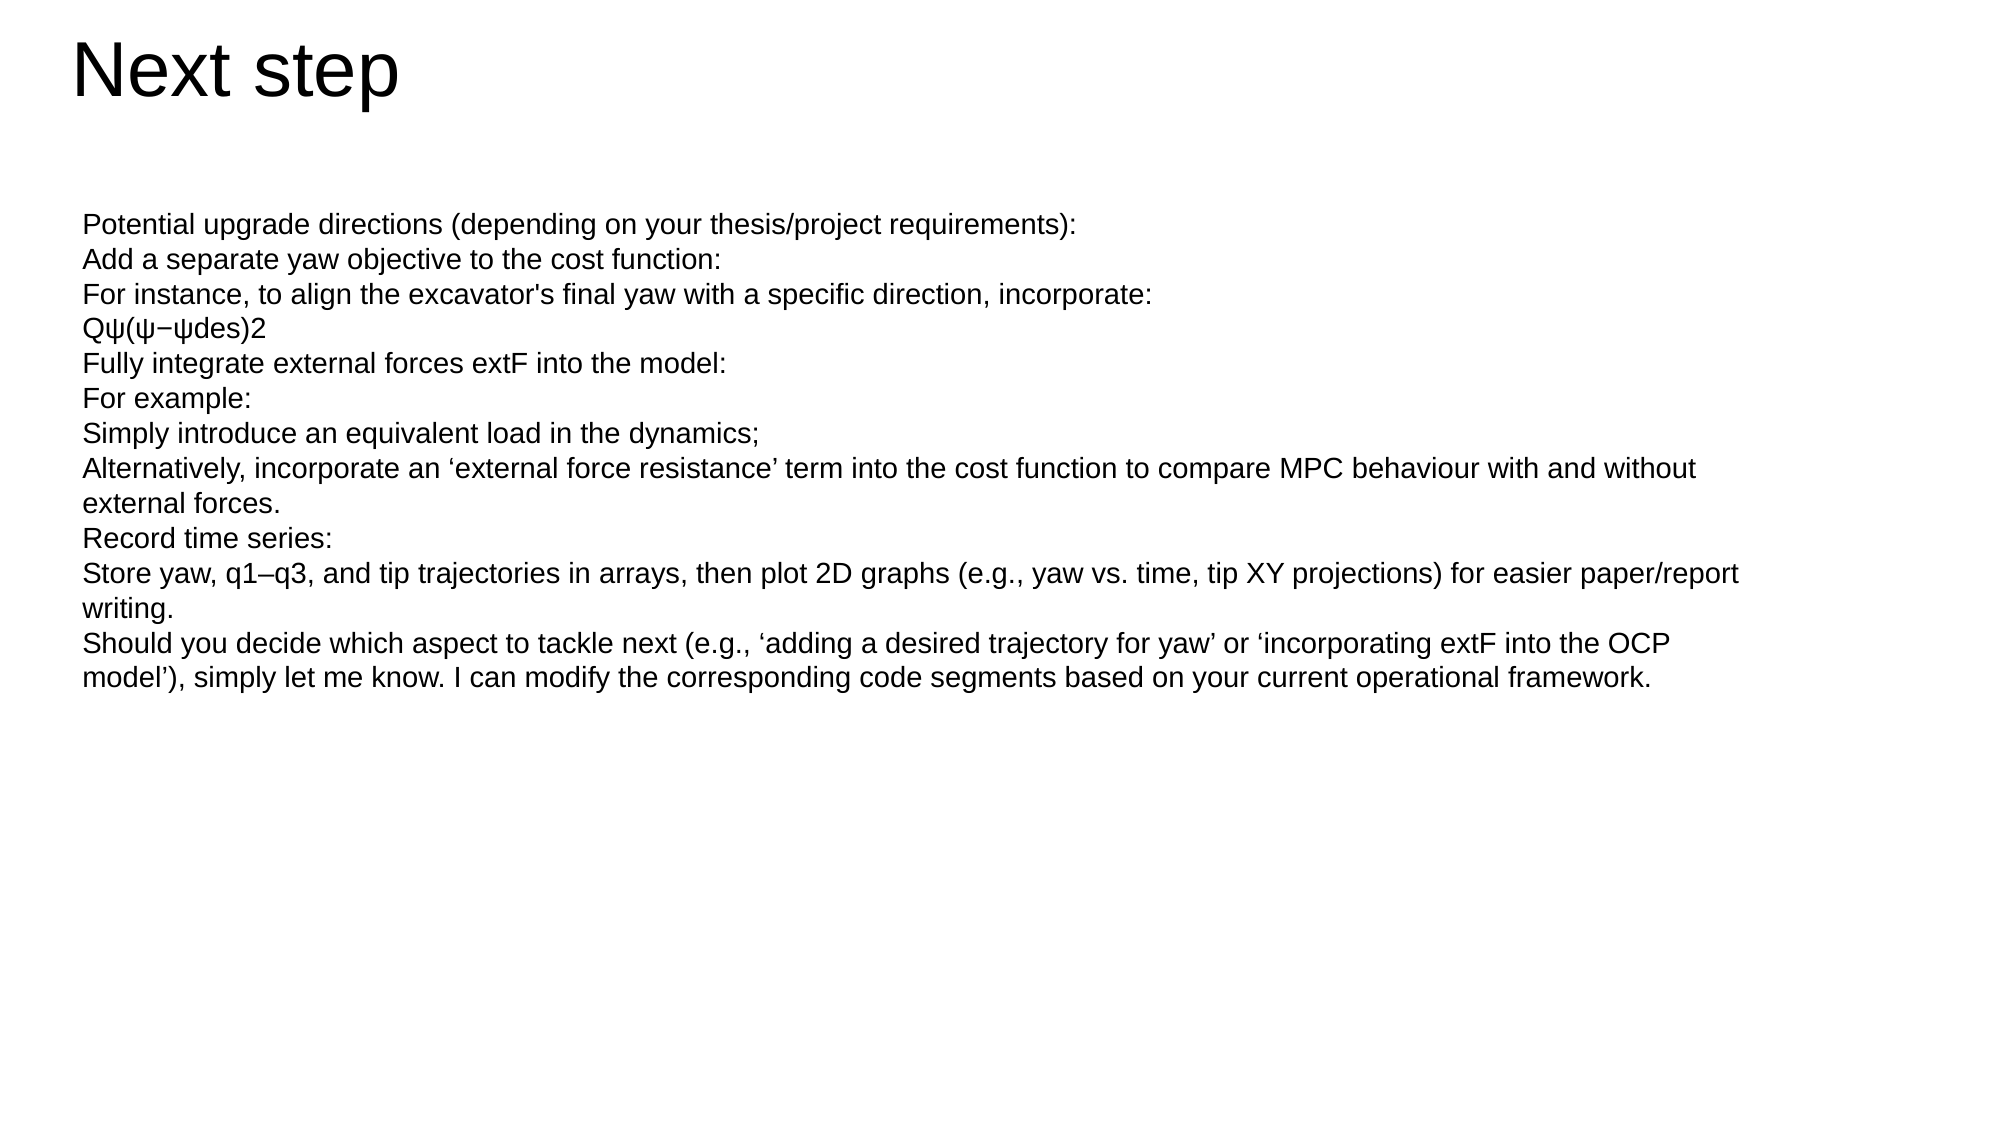

# Next step
Potential upgrade directions (depending on your thesis/project requirements):
Add a separate yaw objective to the cost function:
For instance, to align the excavator's final yaw with a specific direction, incorporate:
Qψ​(ψ−ψdes​)2
Fully integrate external forces extF into the model:
For example:
Simply introduce an equivalent load in the dynamics;
Alternatively, incorporate an ‘external force resistance’ term into the cost function to compare MPC behaviour with and without external forces.
Record time series:
Store yaw, q1–q3, and tip trajectories in arrays, then plot 2D graphs (e.g., yaw vs. time, tip XY projections) for easier paper/report writing.
Should you decide which aspect to tackle next (e.g., ‘adding a desired trajectory for yaw’ or ‘incorporating extF into the OCP model’), simply let me know. I can modify the corresponding code segments based on your current operational framework.